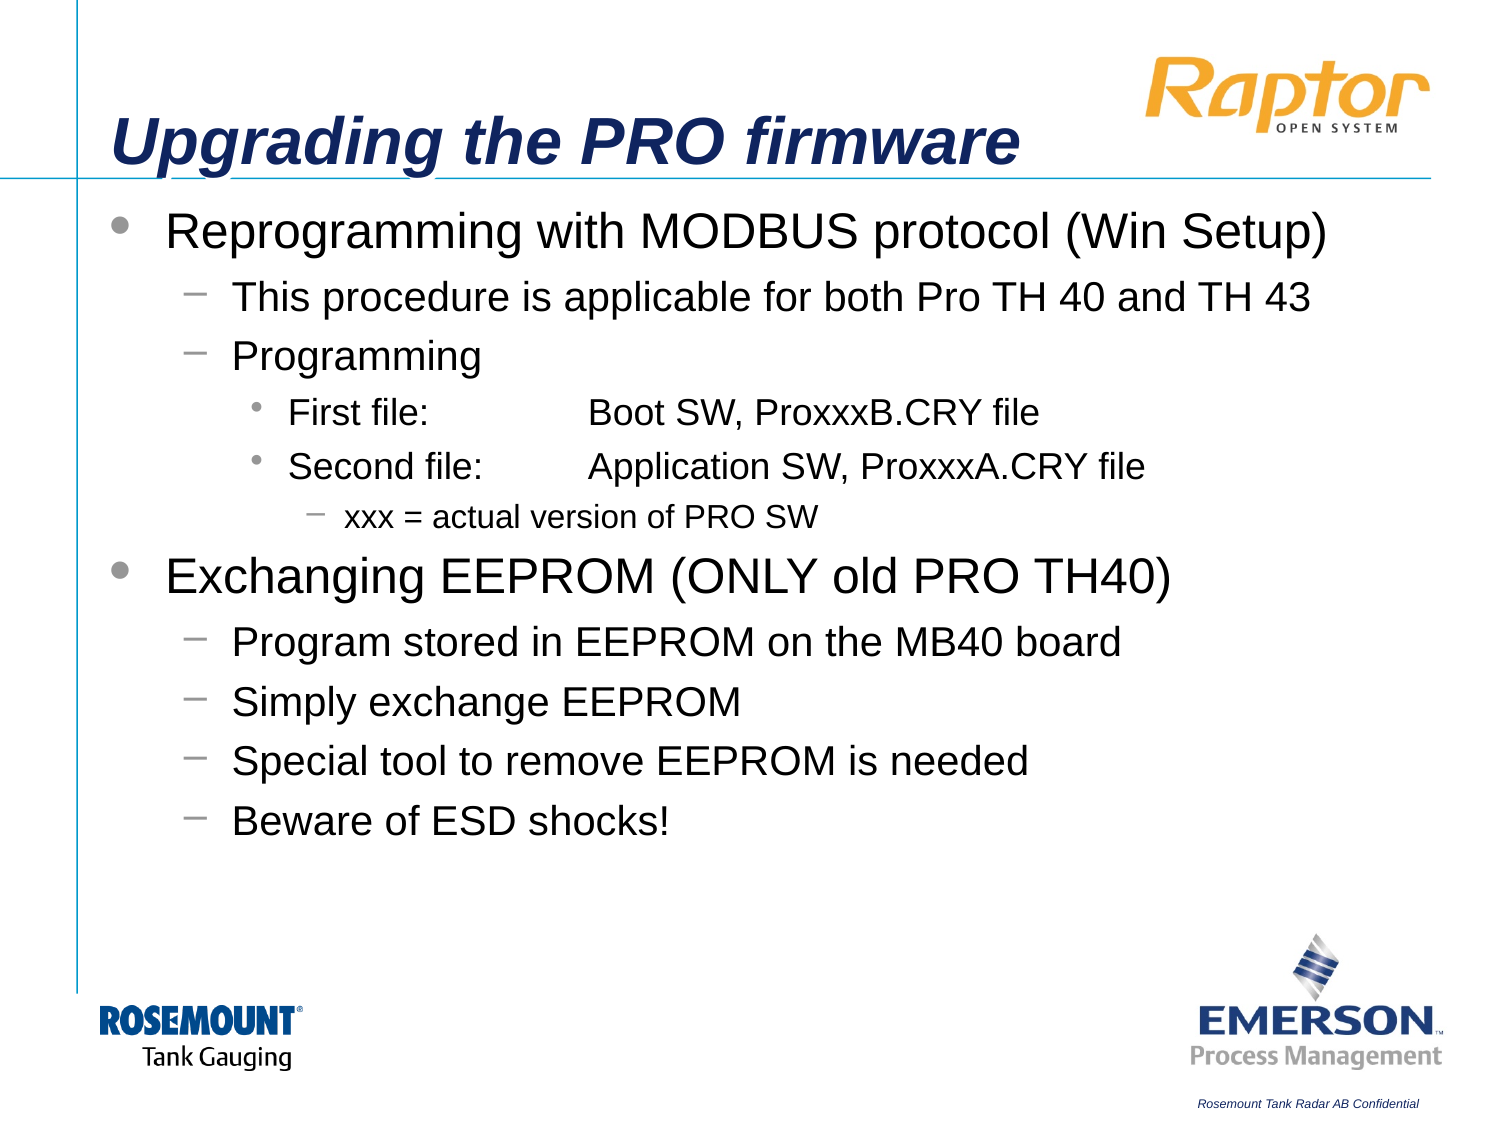

# Upgrading the PRO firmware
Reprogramming with MODBUS protocol (Win Setup)
This procedure is applicable for both Pro TH 40 and TH 43
Programming
First file: 	Boot SW, ProxxxB.CRY file
Second file:	Application SW, ProxxxA.CRY file
xxx = actual version of PRO SW
Exchanging EEPROM (ONLY old PRO TH40)
Program stored in EEPROM on the MB40 board
Simply exchange EEPROM
Special tool to remove EEPROM is needed
Beware of ESD shocks!